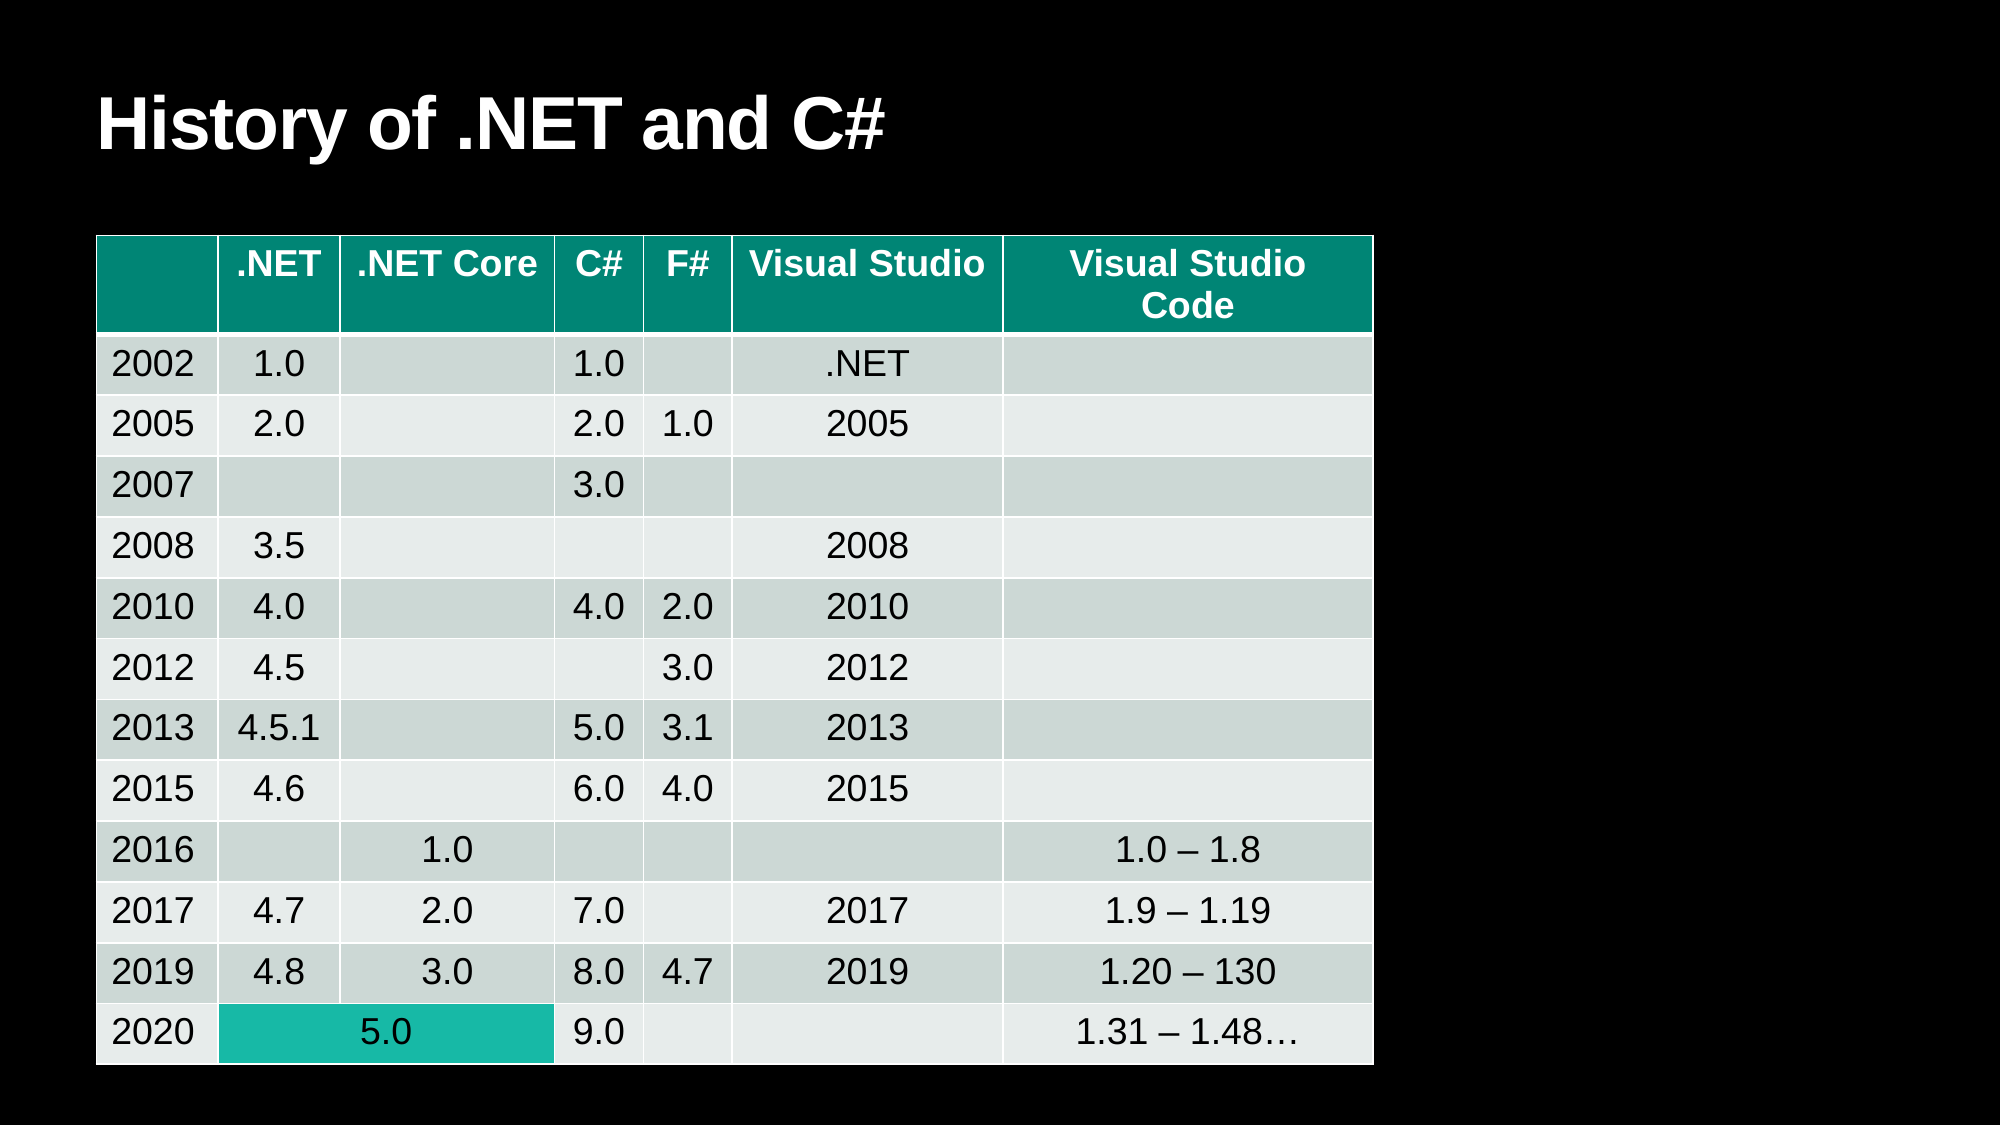

# History of .NET and C#
|  | .NET | .NET Core | C# | F# | Visual Studio | Visual Studio Code |
| --- | --- | --- | --- | --- | --- | --- |
| 2002 | 1.0 |  | 1.0 |  | .NET |  |
| 2005 | 2.0 |  | 2.0 | 1.0 | 2005 |  |
| 2007 |  |  | 3.0 |  |  |  |
| 2008 | 3.5 |  |  |  | 2008 |  |
| 2010 | 4.0 |  | 4.0 | 2.0 | 2010 |  |
| 2012 | 4.5 |  |  | 3.0 | 2012 |  |
| 2013 | 4.5.1 |  | 5.0 | 3.1 | 2013 |  |
| 2015 | 4.6 |  | 6.0 | 4.0 | 2015 |  |
| 2016 |  | 1.0 |  |  |  | 1.0 – 1.8 |
| 2017 | 4.7 | 2.0 | 7.0 |  | 2017 | 1.9 – 1.19 |
| 2019 | 4.8 | 3.0 | 8.0 | 4.7 | 2019 | 1.20 – 130 |
| 2020 | 5.0 |  | 9.0 |  |  | 1.31 – 1.48… |